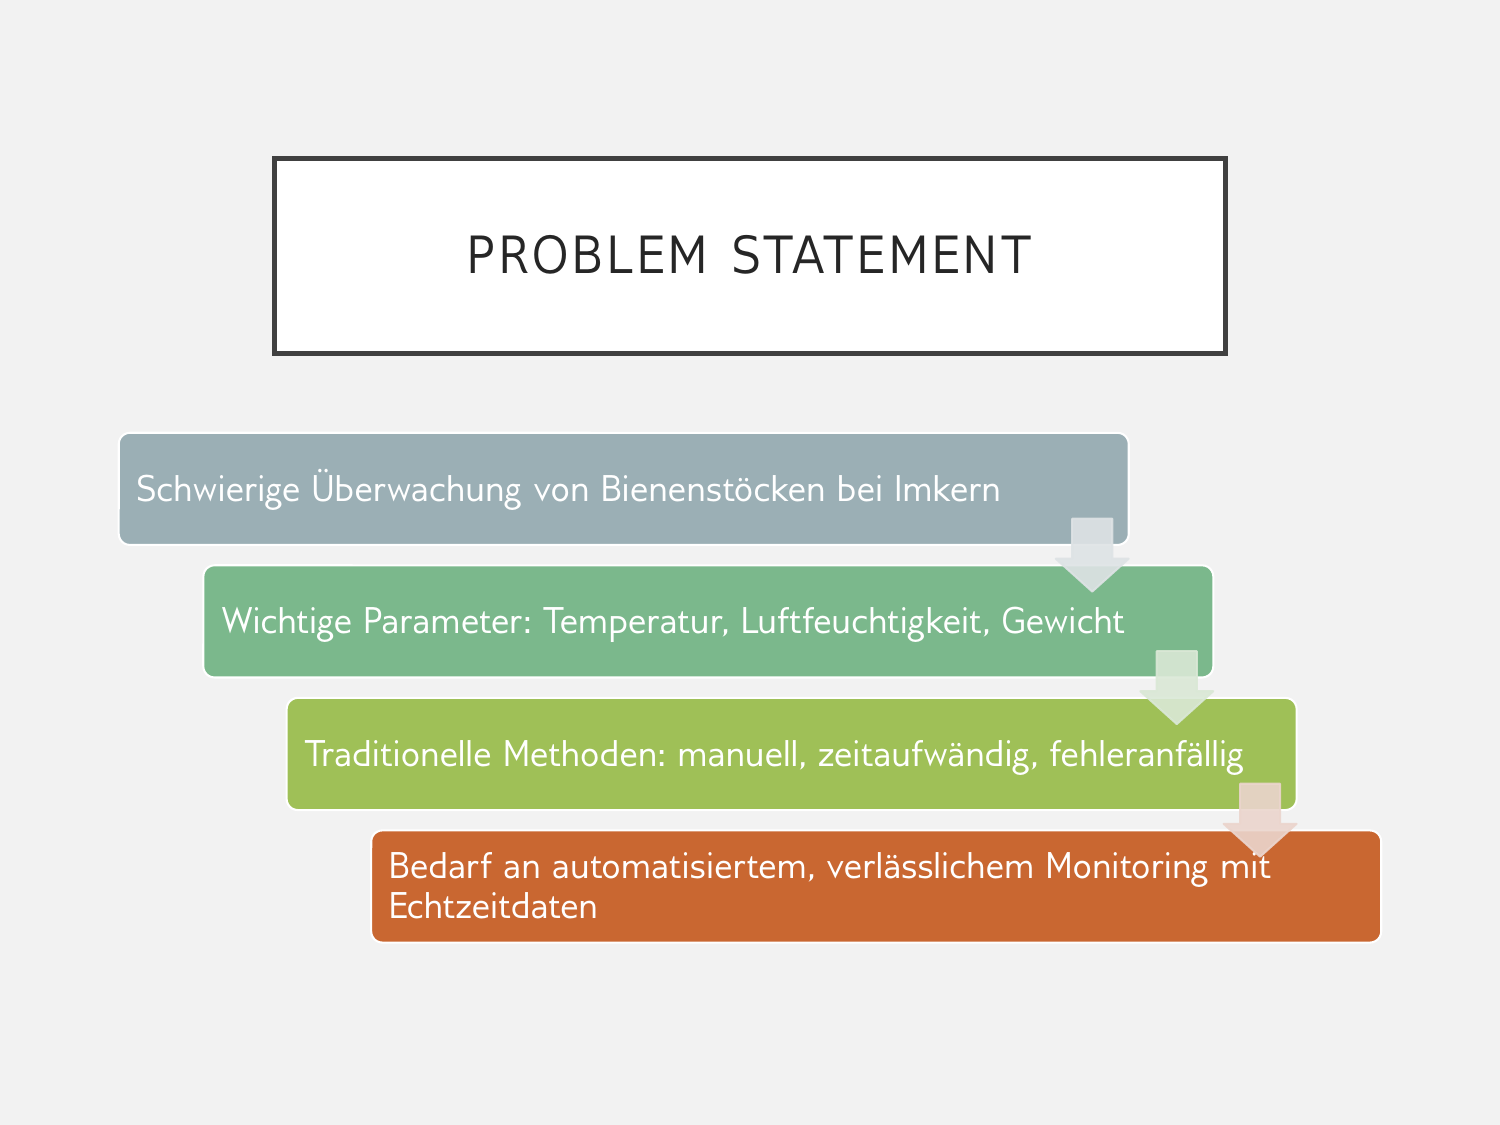

# Problem Statement
Schwierige Überwachung von Bienenstöcken bei Imkern
Wichtige Parameter: Temperatur, Luftfeuchtigkeit, Gewicht
Traditionelle Methoden: manuell, zeitaufwändig, fehleranfällig
Bedarf an automatisiertem, verlässlichem Monitoring mit Echtzeitdaten